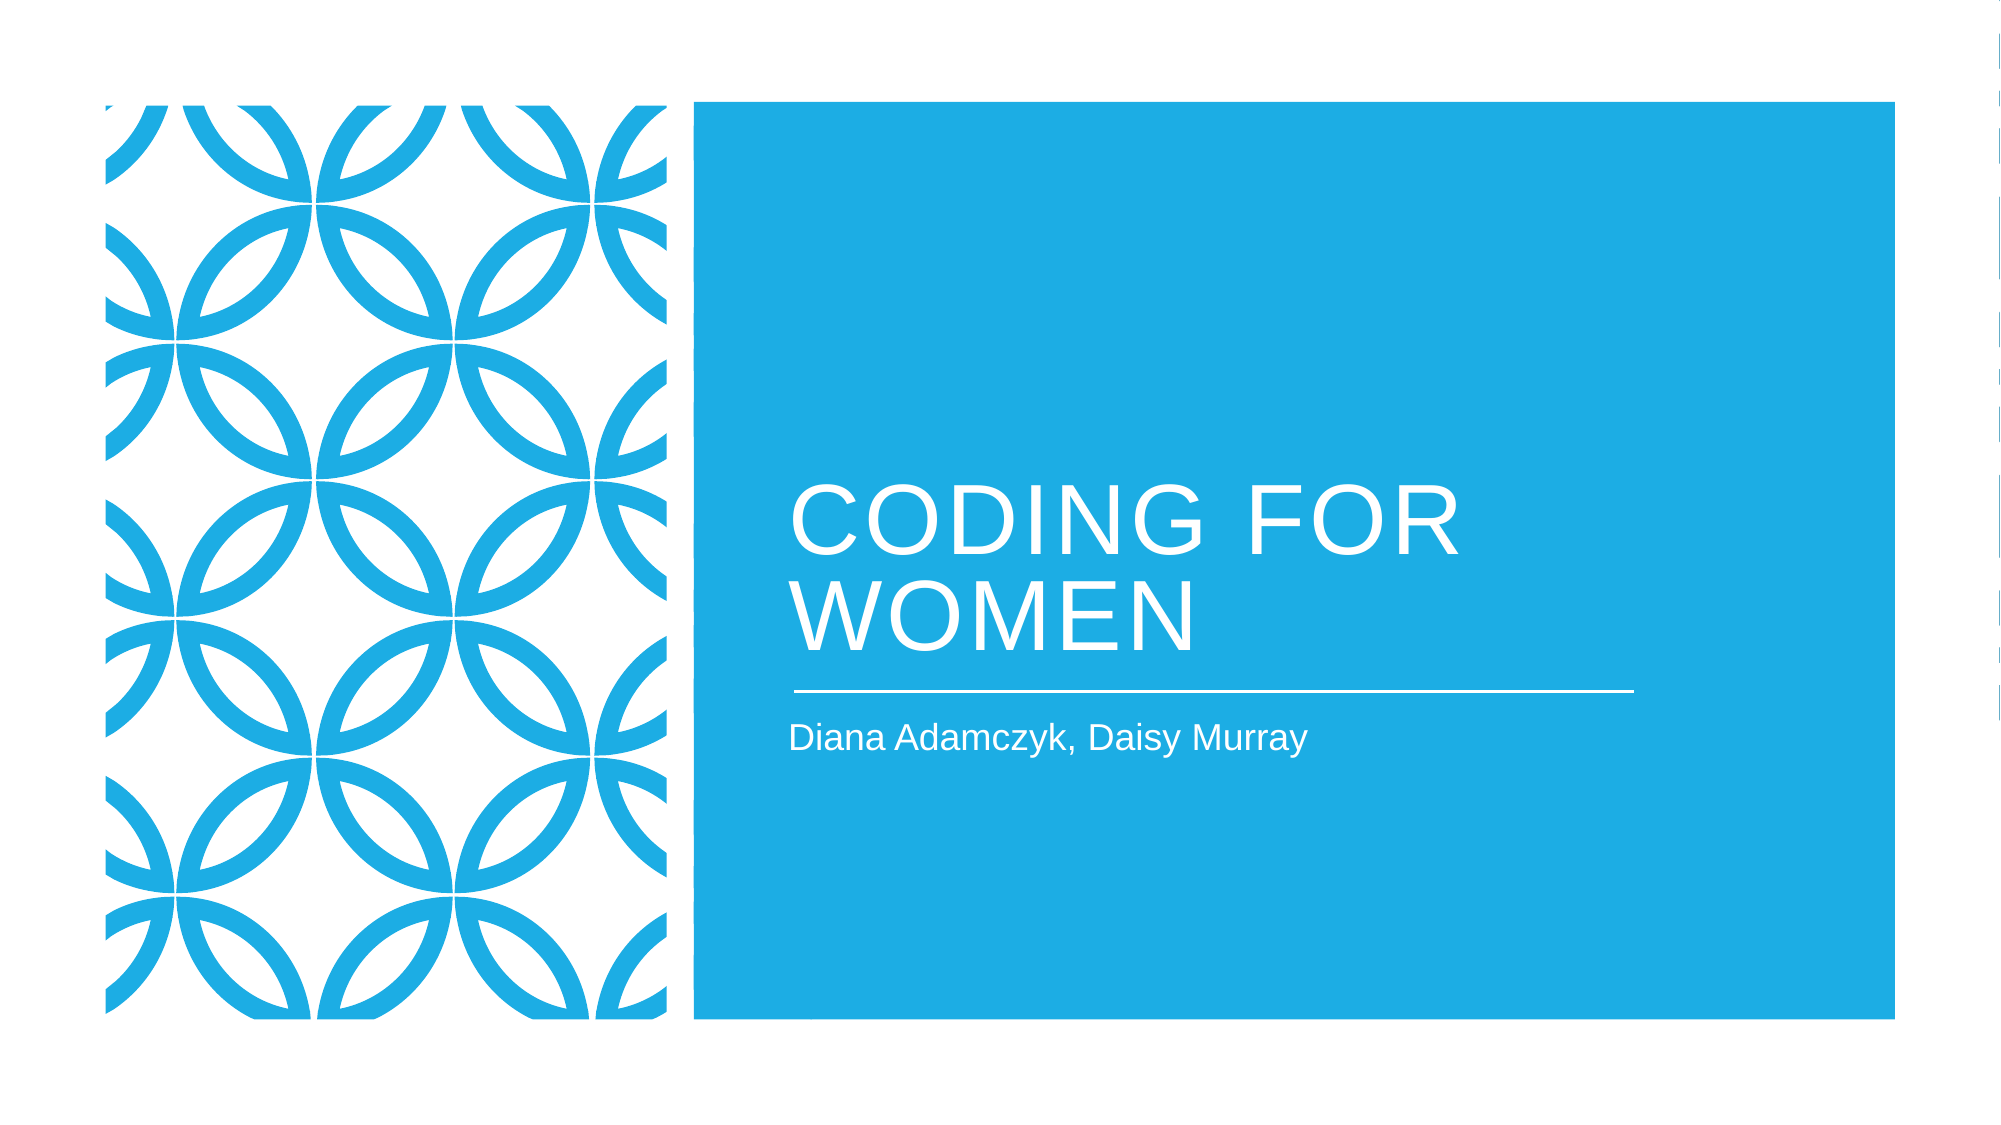

# Coding for Women

Diana Adamczyk, Daisy Murray